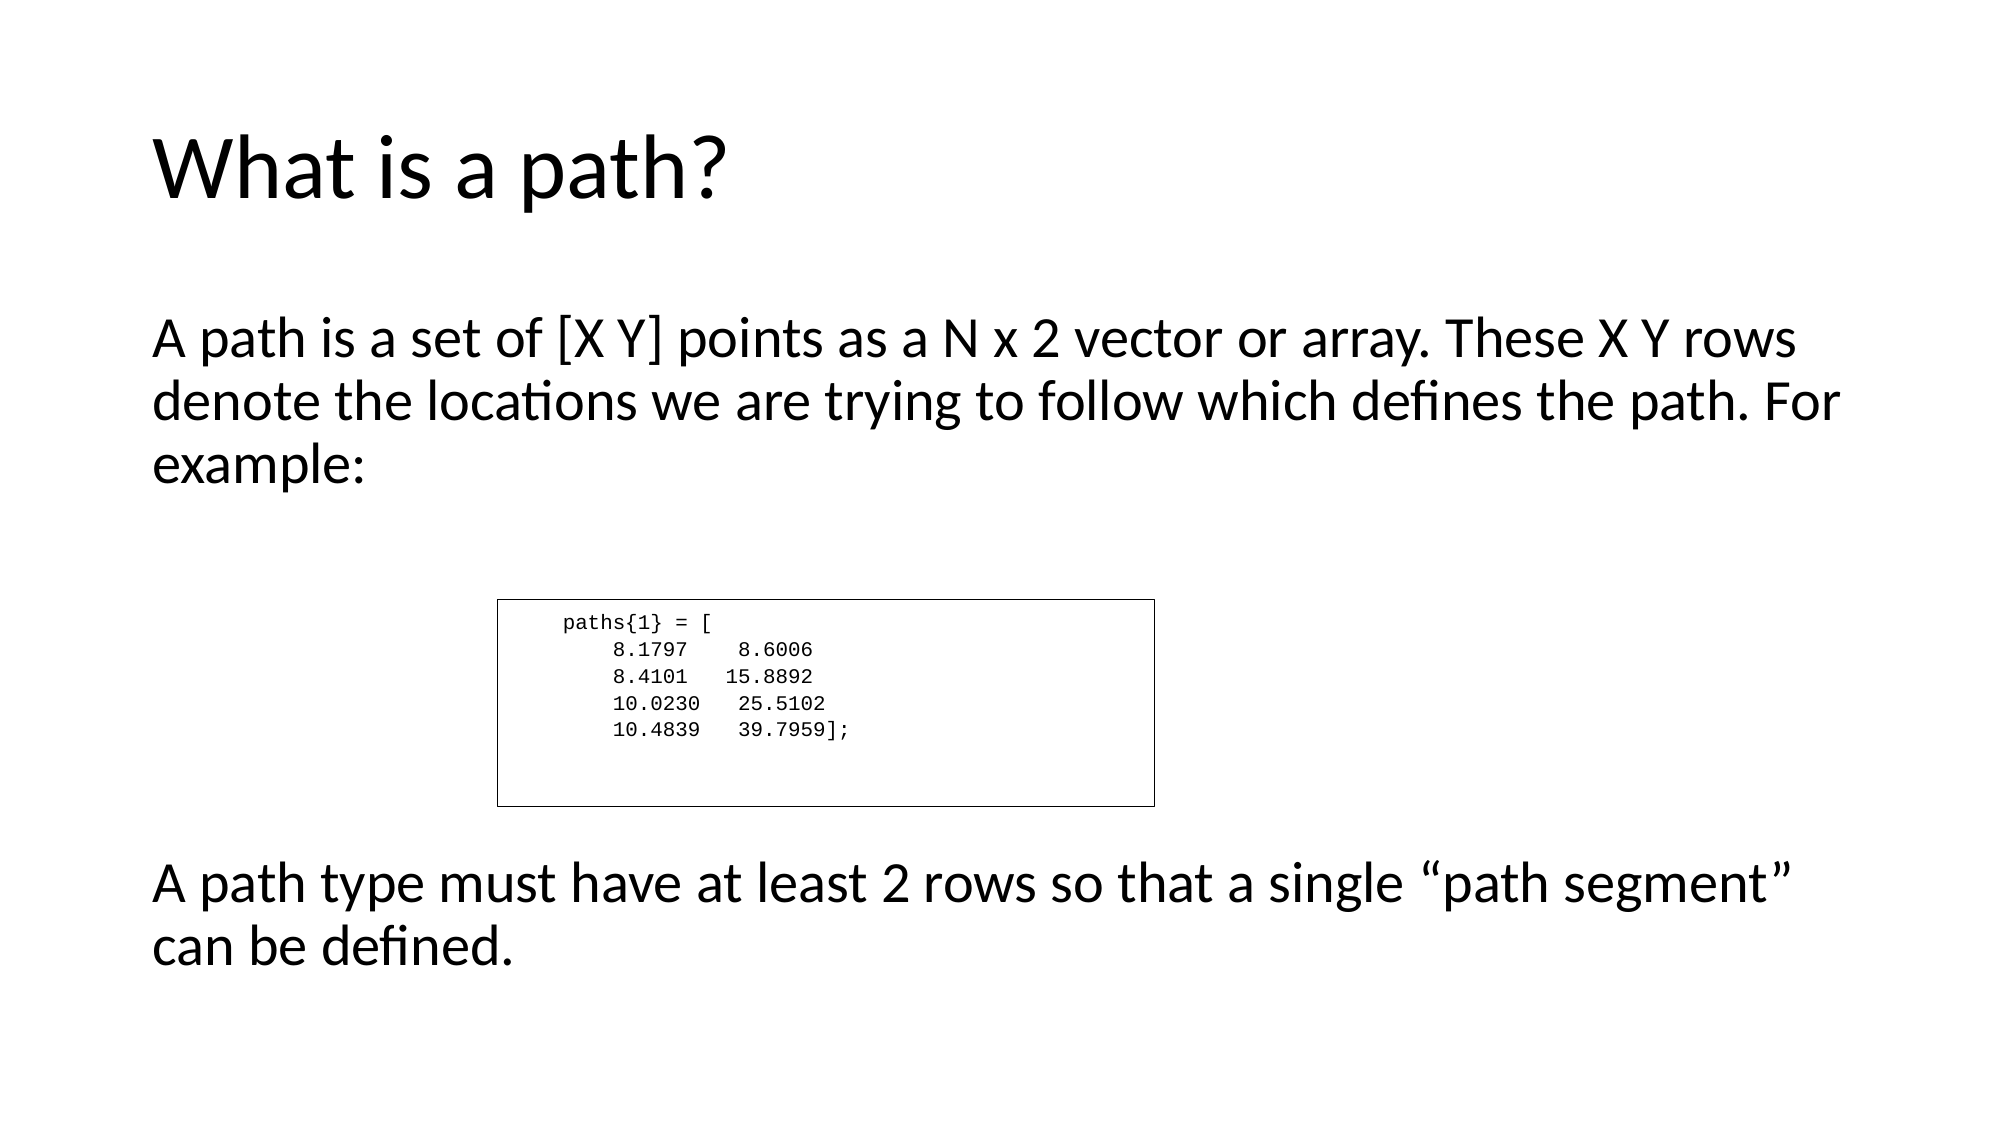

# What is a path?
A path is a set of [X Y] points as a N x 2 vector or array. These X Y rows denote the locations we are trying to follow which defines the path. For example:

A path type must have at least 2 rows so that a single “path segment” can be defined.

    paths{1} = [
        8.1797    8.6006
        8.4101   15.8892
        10.0230   25.5102
        10.4839   39.7959];